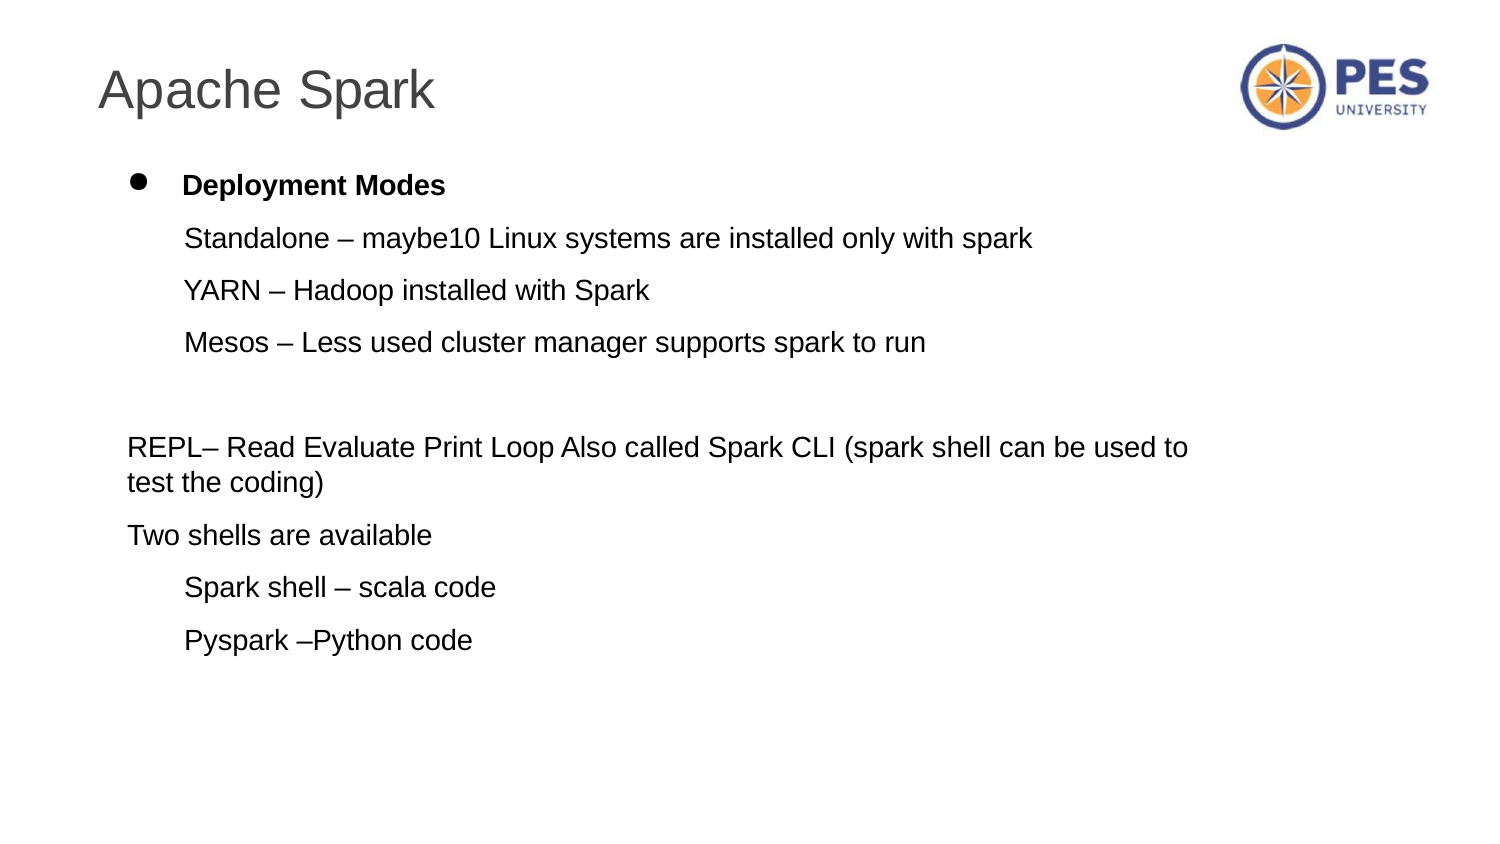

# Apache Spark
Deployment Modes
	Standalone – maybe10 Linux systems are installed only with spark
       YARN – Hadoop installed with Spark
	Mesos – Less used cluster manager supports spark to run

REPL– Read Evaluate Print Loop Also called Spark CLI (spark shell can be used to test the coding)
Two shells are available
	Spark shell – scala code
	Pyspark –Python code